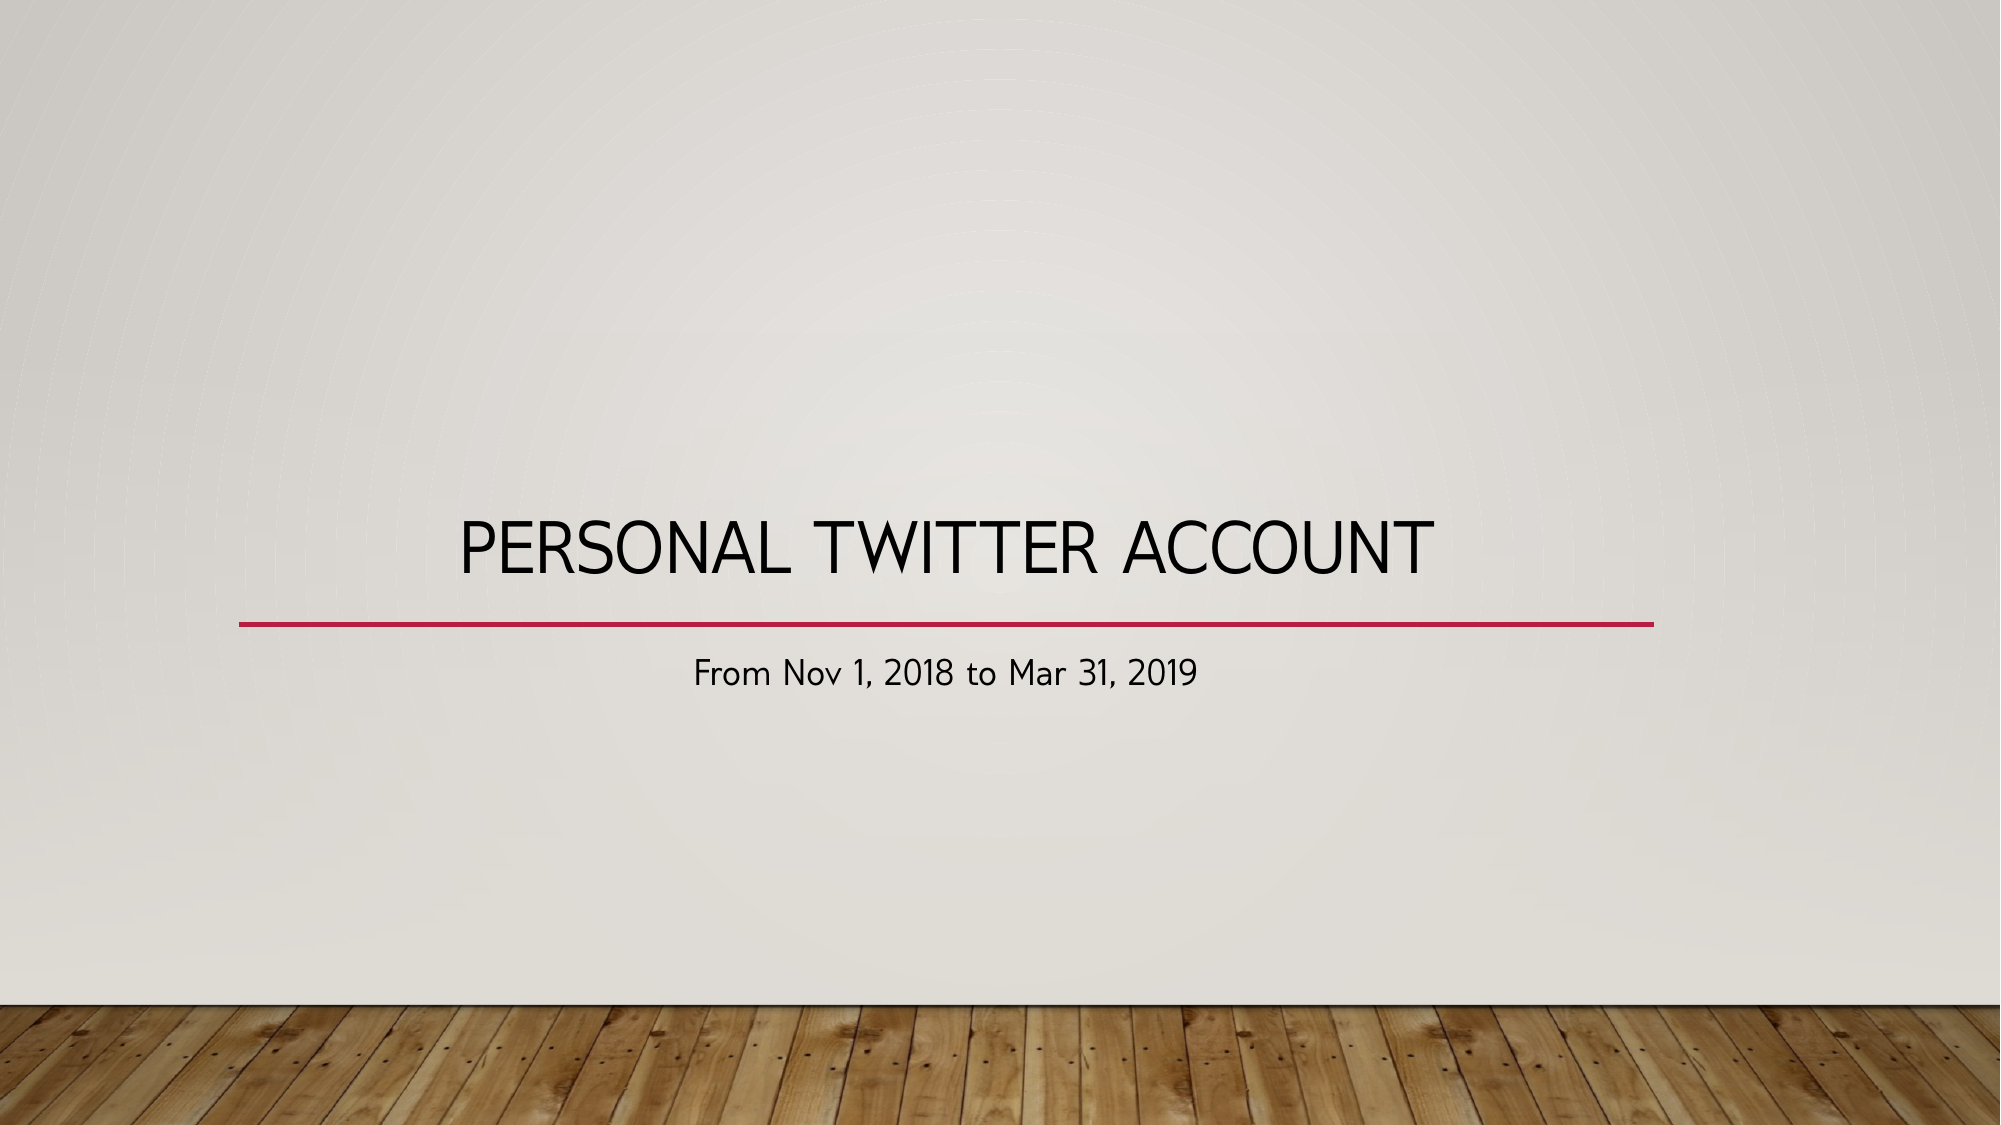

# Personal Twitter Account
From Nov 1, 2018 to Mar 31, 2019